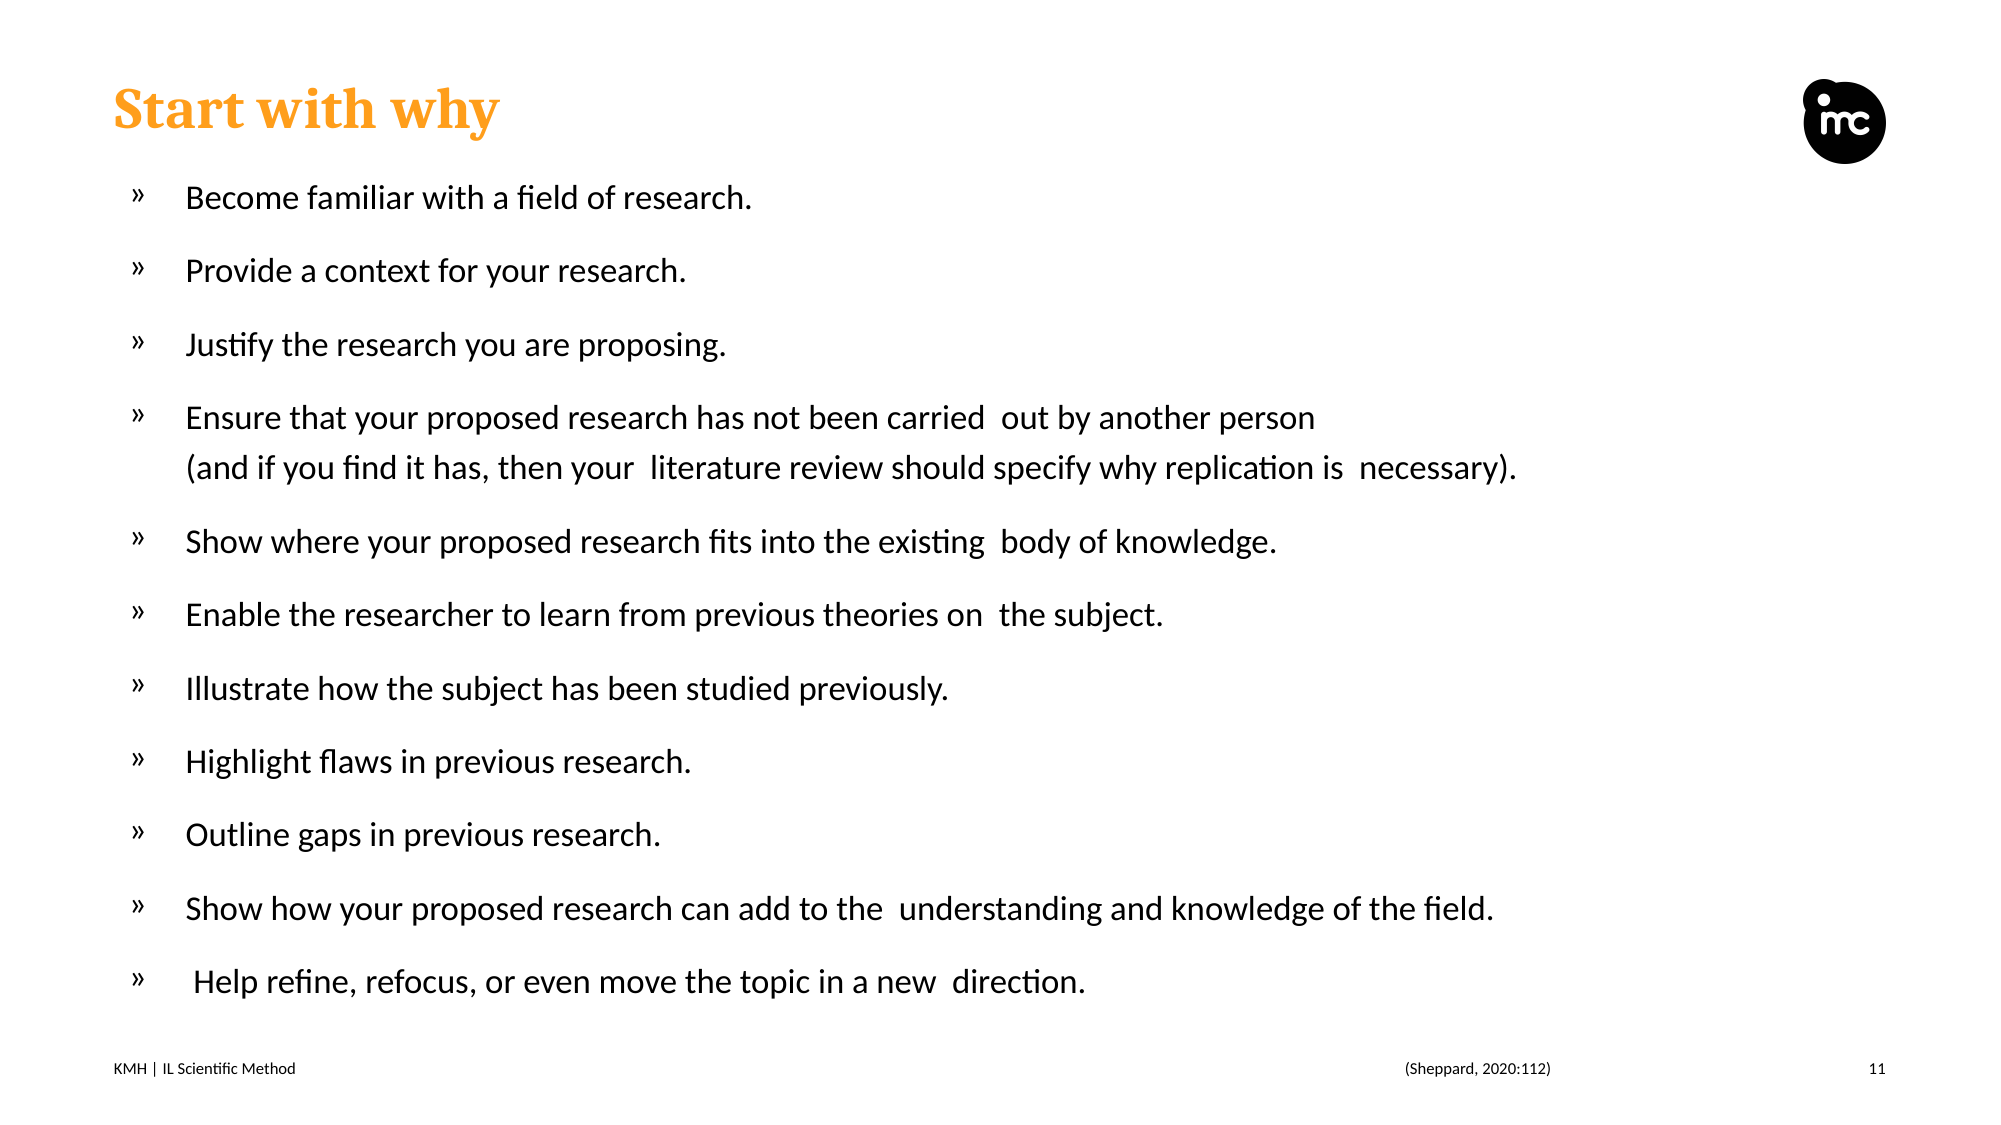

# Start with why
Become familiar with a field of research.
Provide a context for your research.
Justify the research you are proposing.
Ensure that your proposed research has not been carried  out by another person
(and if you find it has, then your  literature review should specify why replication is  necessary).
Show where your proposed research fits into the existing  body of knowledge.
Enable the researcher to learn from previous theories on  the subject.
Illustrate how the subject has been studied previously.
Highlight flaws in previous research.
Outline gaps in previous research.
Show how your proposed research can add to the  understanding and knowledge of the field.
 Help refine, refocus, or even move the topic in a new  direction.
KMH | IL Scientific Method
(Sheppard, 2020:112)
11